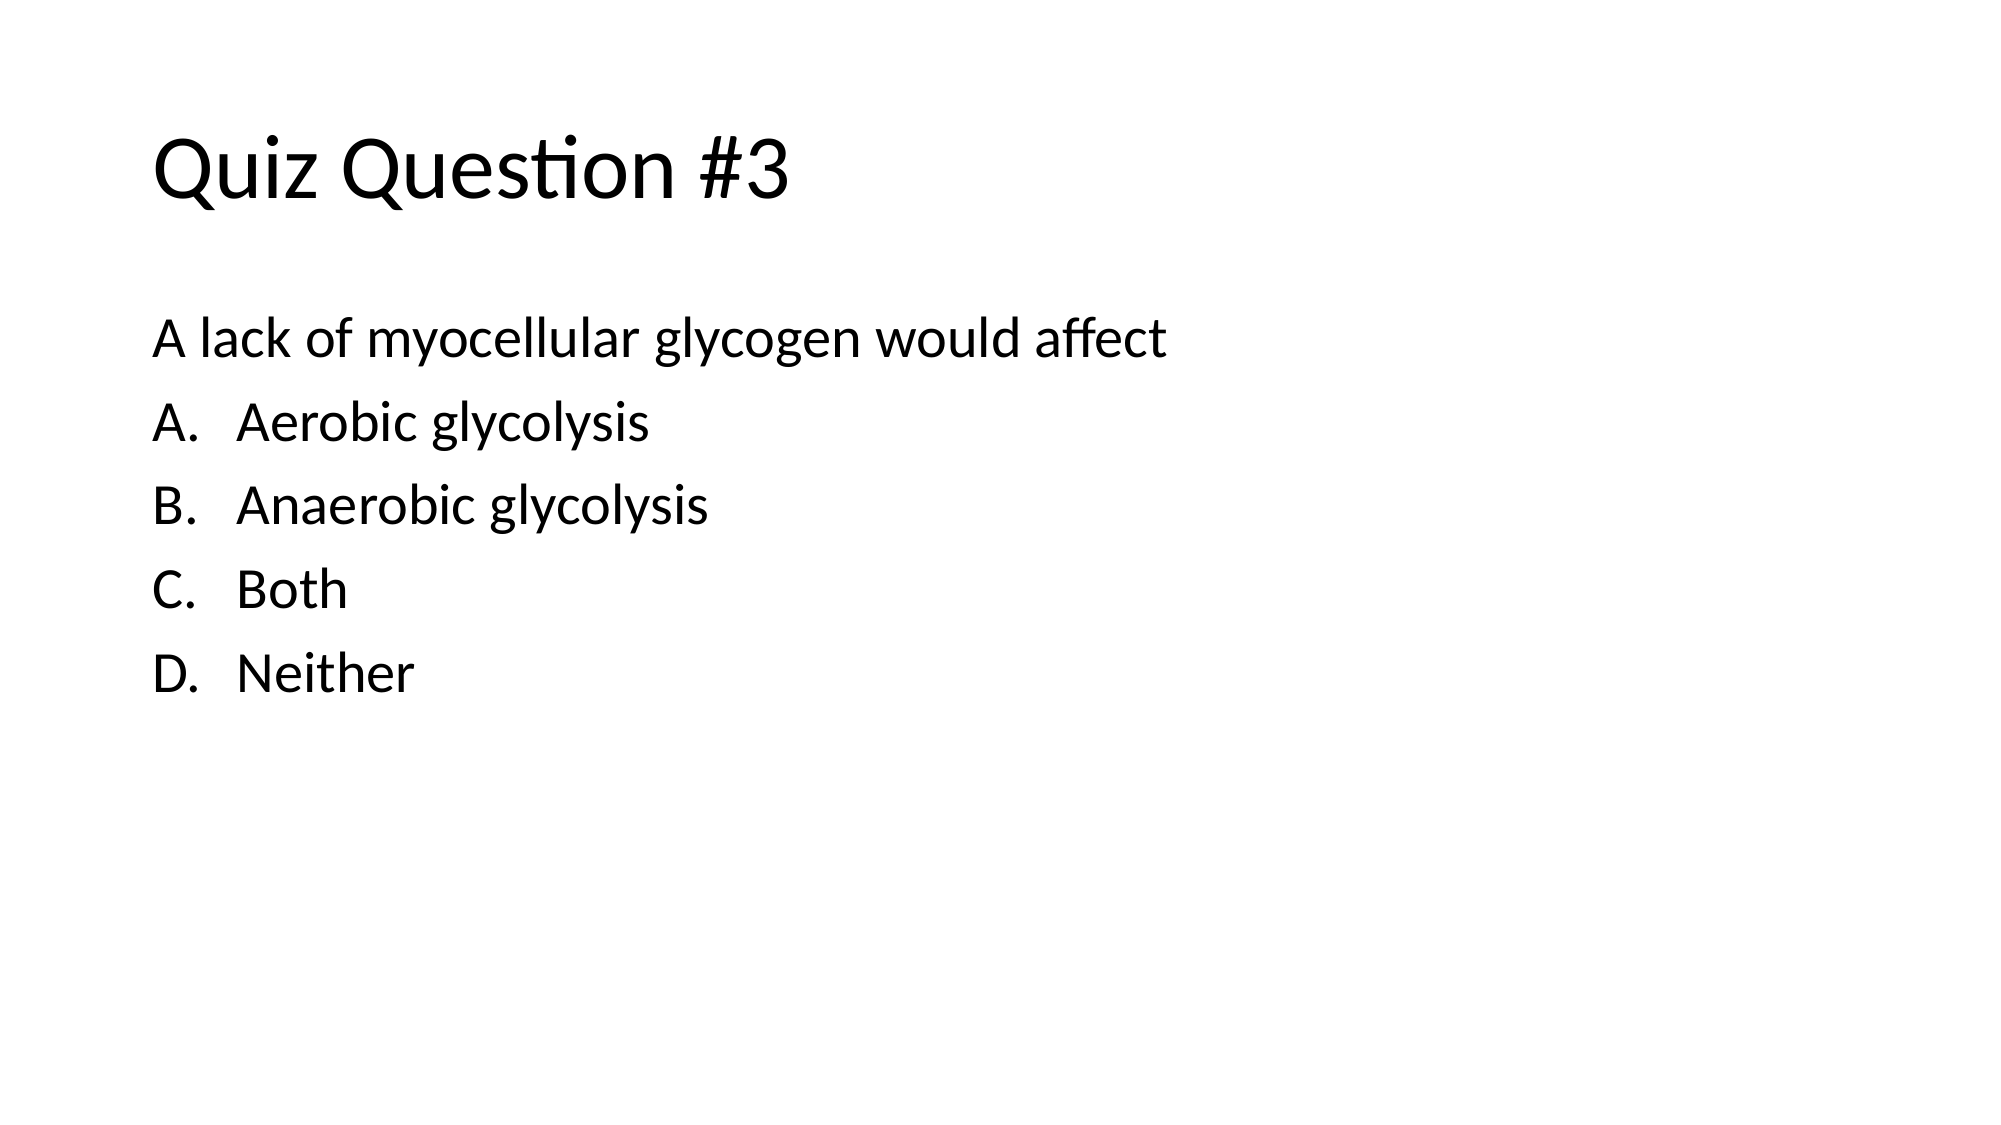

# Quiz Question #3
A lack of myocellular glycogen would affect
Aerobic glycolysis
Anaerobic glycolysis
Both
Neither